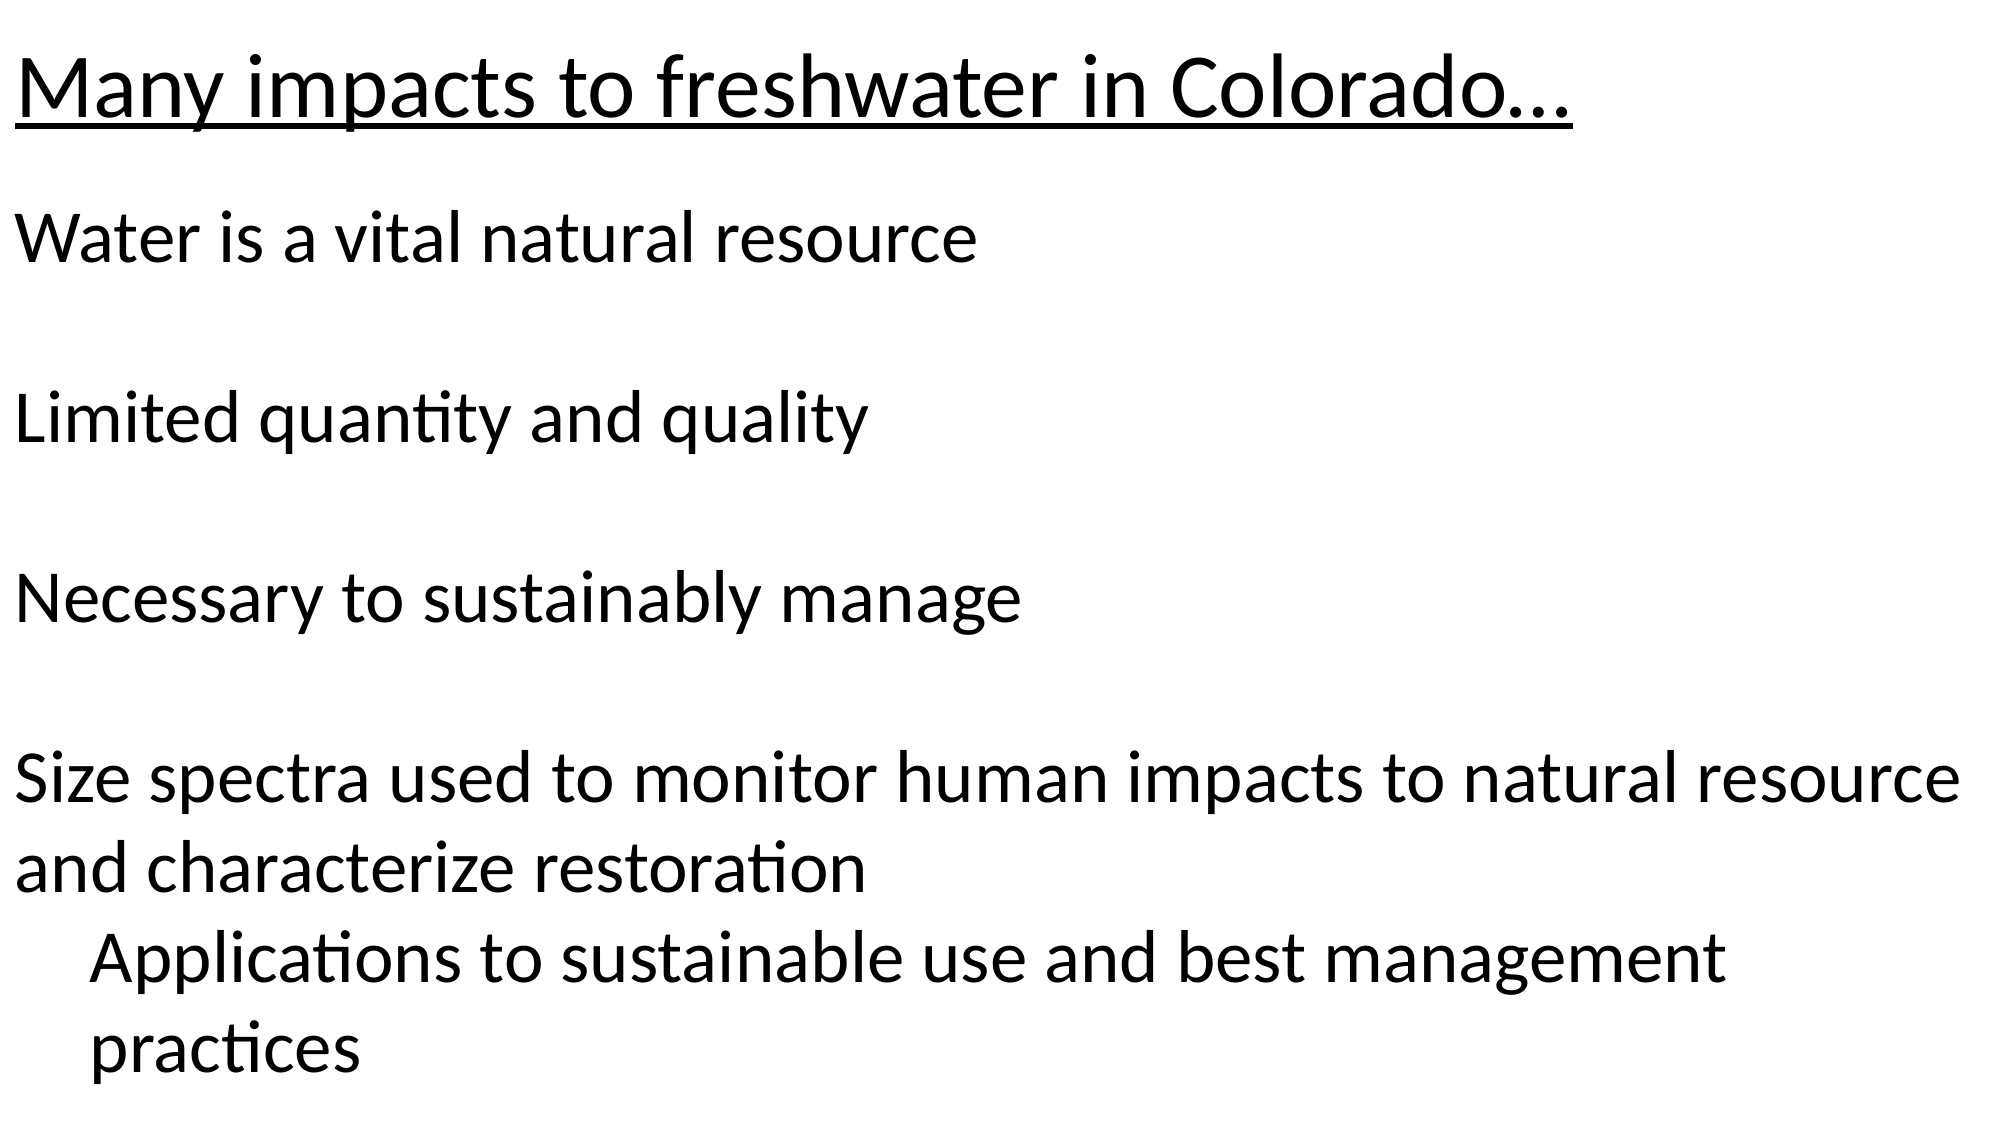

# Many impacts to freshwater in Colorado…
Water is a vital natural resource

Limited quantity and quality

Necessary to sustainably manage

Size spectra used to monitor human impacts to natural resource and characterize restoration
Applications to sustainable use and best management practices